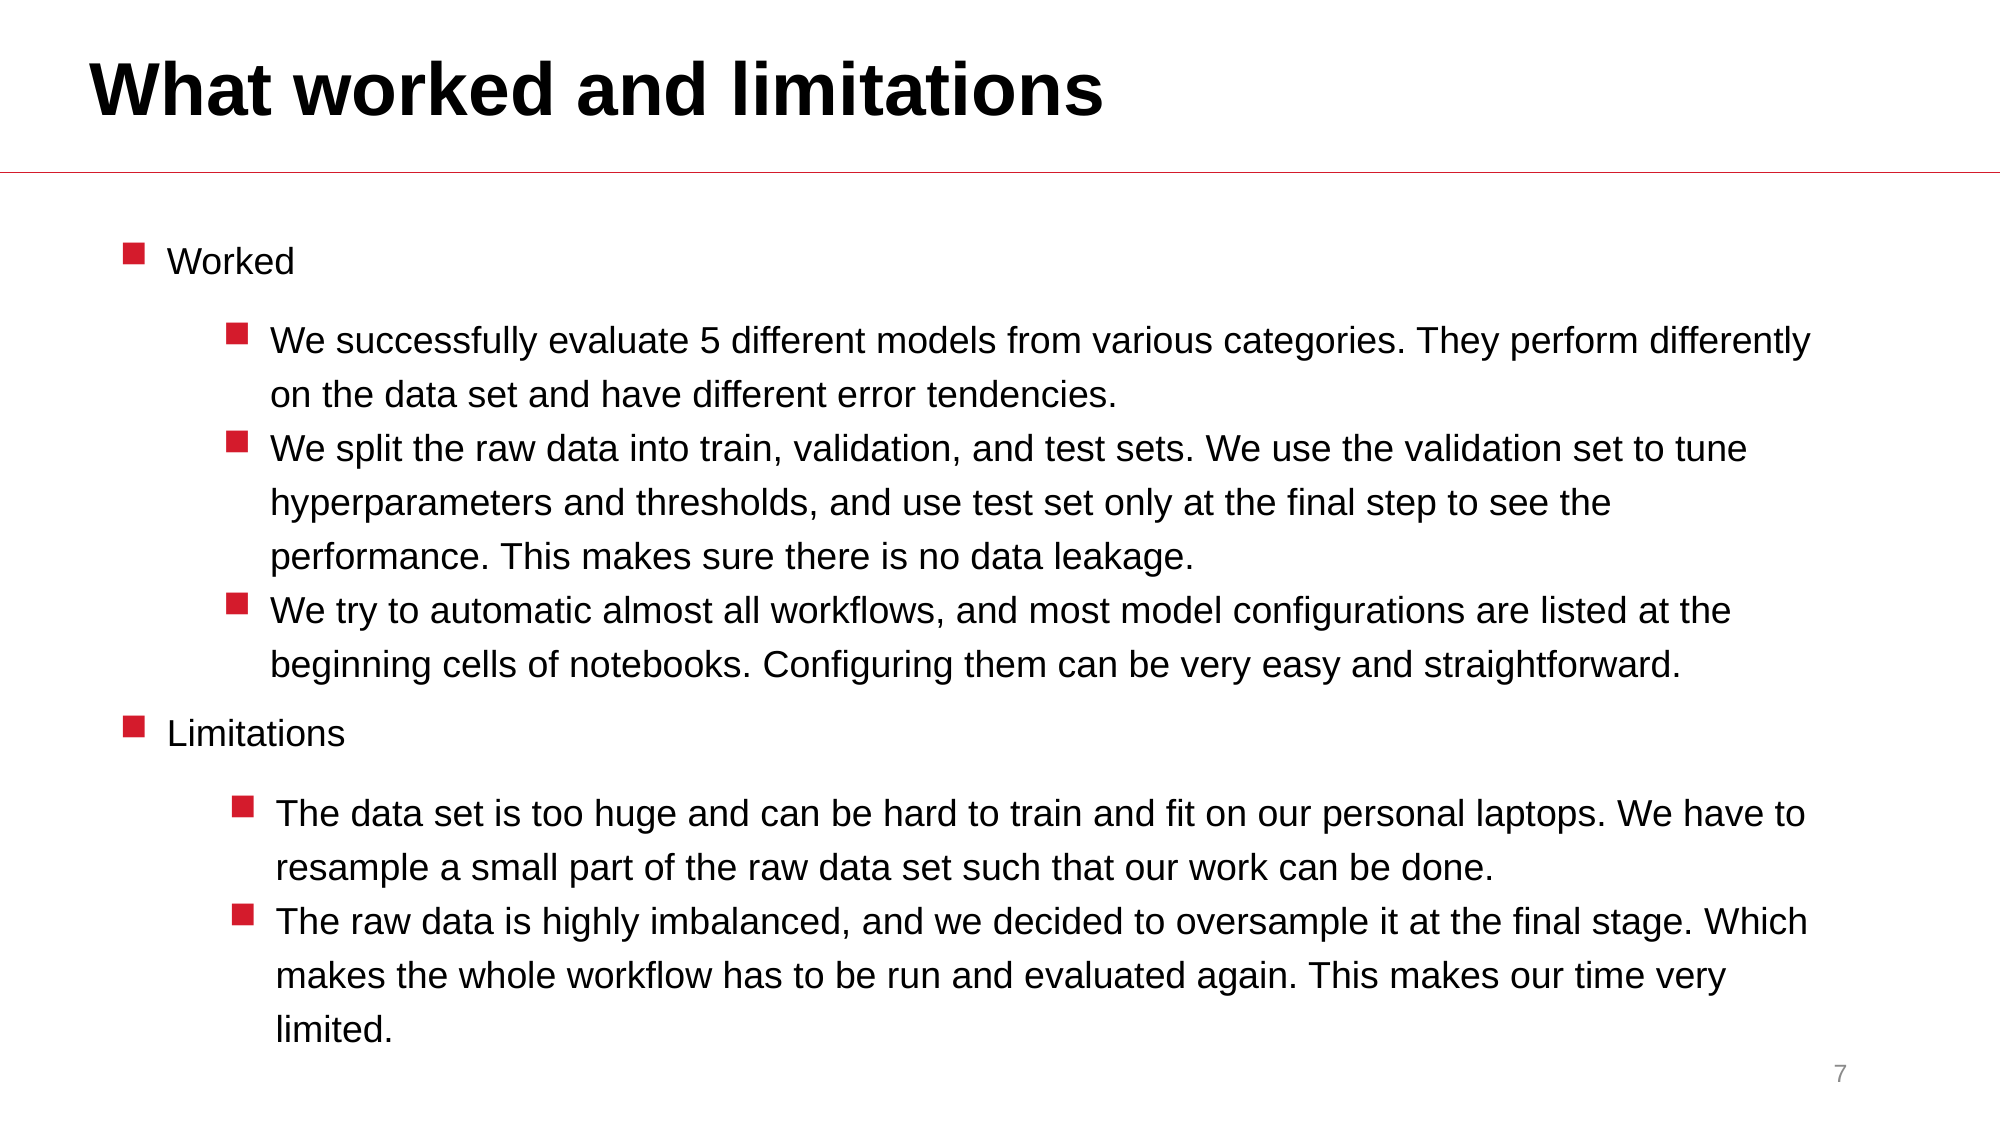

What worked and limitations

Worked
We successfully evaluate 5 different models from various categories. They perform differently on the data set and have different error tendencies.
We split the raw data into train, validation, and test sets. We use the validation set to tune hyperparameters and thresholds, and use test set only at the final step to see the performance. This makes sure there is no data leakage.
We try to automatic almost all workflows, and most model configurations are listed at the beginning cells of notebooks. Configuring them can be very easy and straightforward.
Limitations
The data set is too huge and can be hard to train and fit on our personal laptops. We have to resample a small part of the raw data set such that our work can be done.
The raw data is highly imbalanced, and we decided to oversample it at the final stage. Which makes the whole workflow has to be run and evaluated again. This makes our time very limited.
7